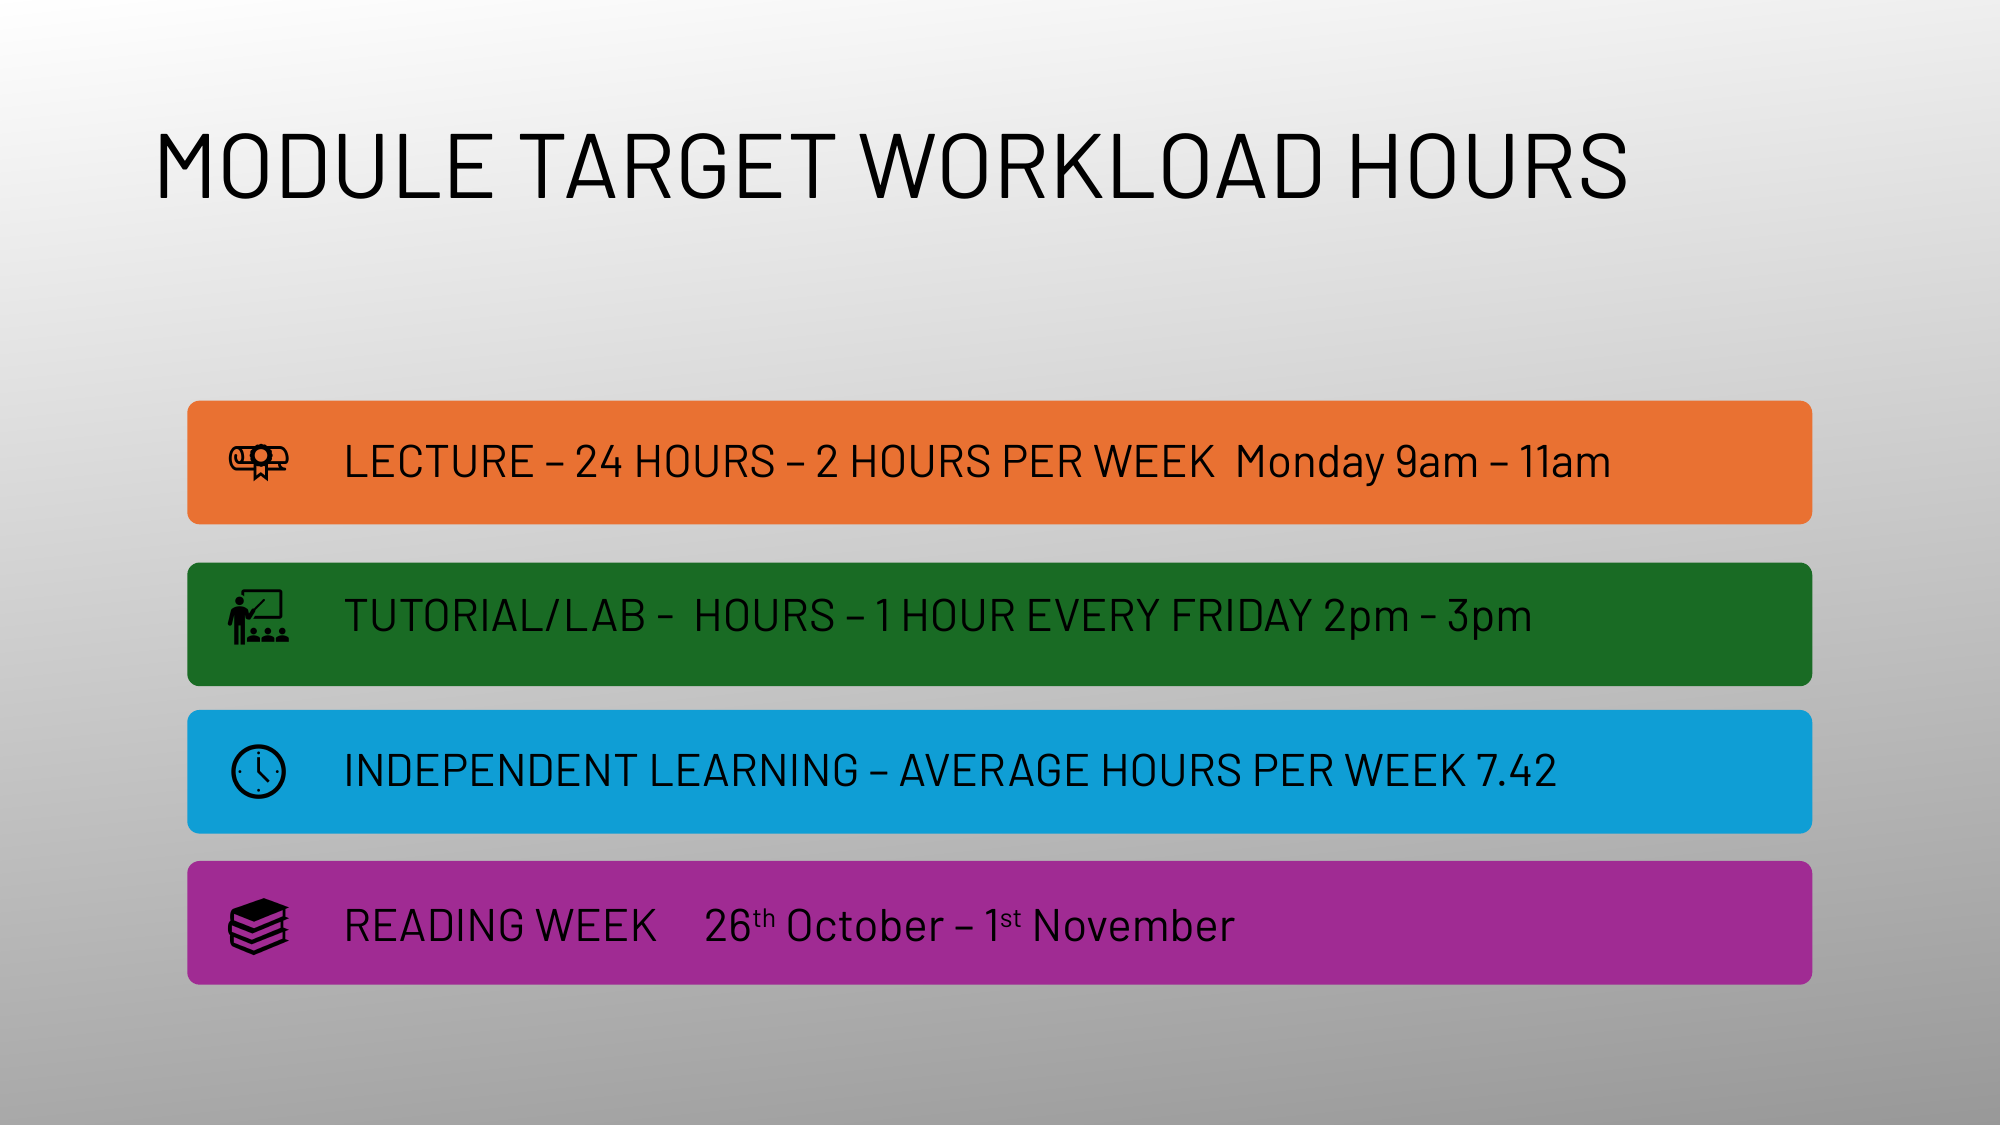

# MODULE TARGET WORKLOAD HOURS
LECTURE – 24 HOURS – 2 HOURS PER WEEK  Monday 9am – 11am
TUTORIAL/LAB -  HOURS – 1 HOUR EVERY FRIDAY 2pm - 3pm
INDEPENDENT LEARNING – AVERAGE HOURS PER WEEK 7.42
READING WEEK     26th October – 1st November